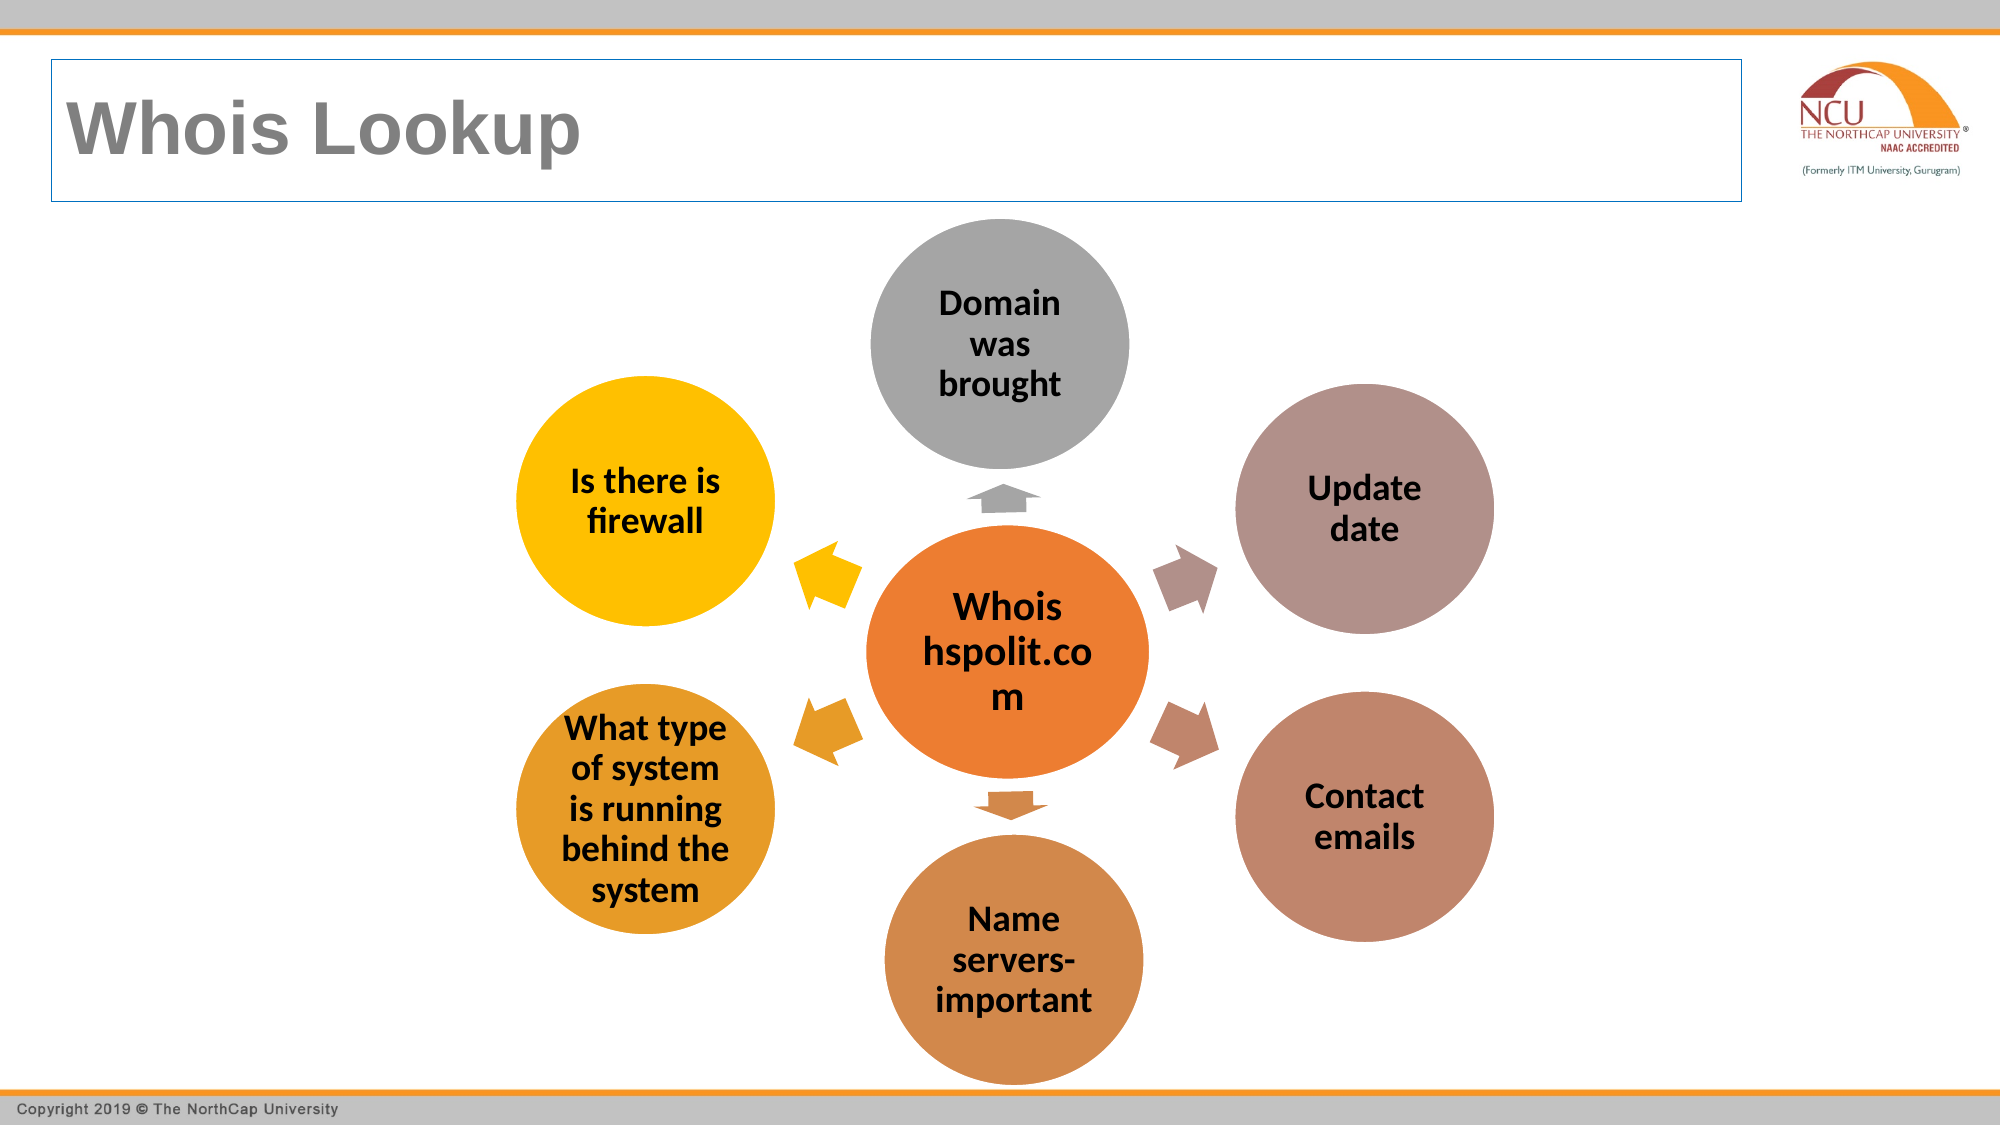

# Whois Lookup
Whois hspolit.com

Domain was brought

Update date

Contact emails

Name servers-important

What type of system is running behind the system

Is there is firewall